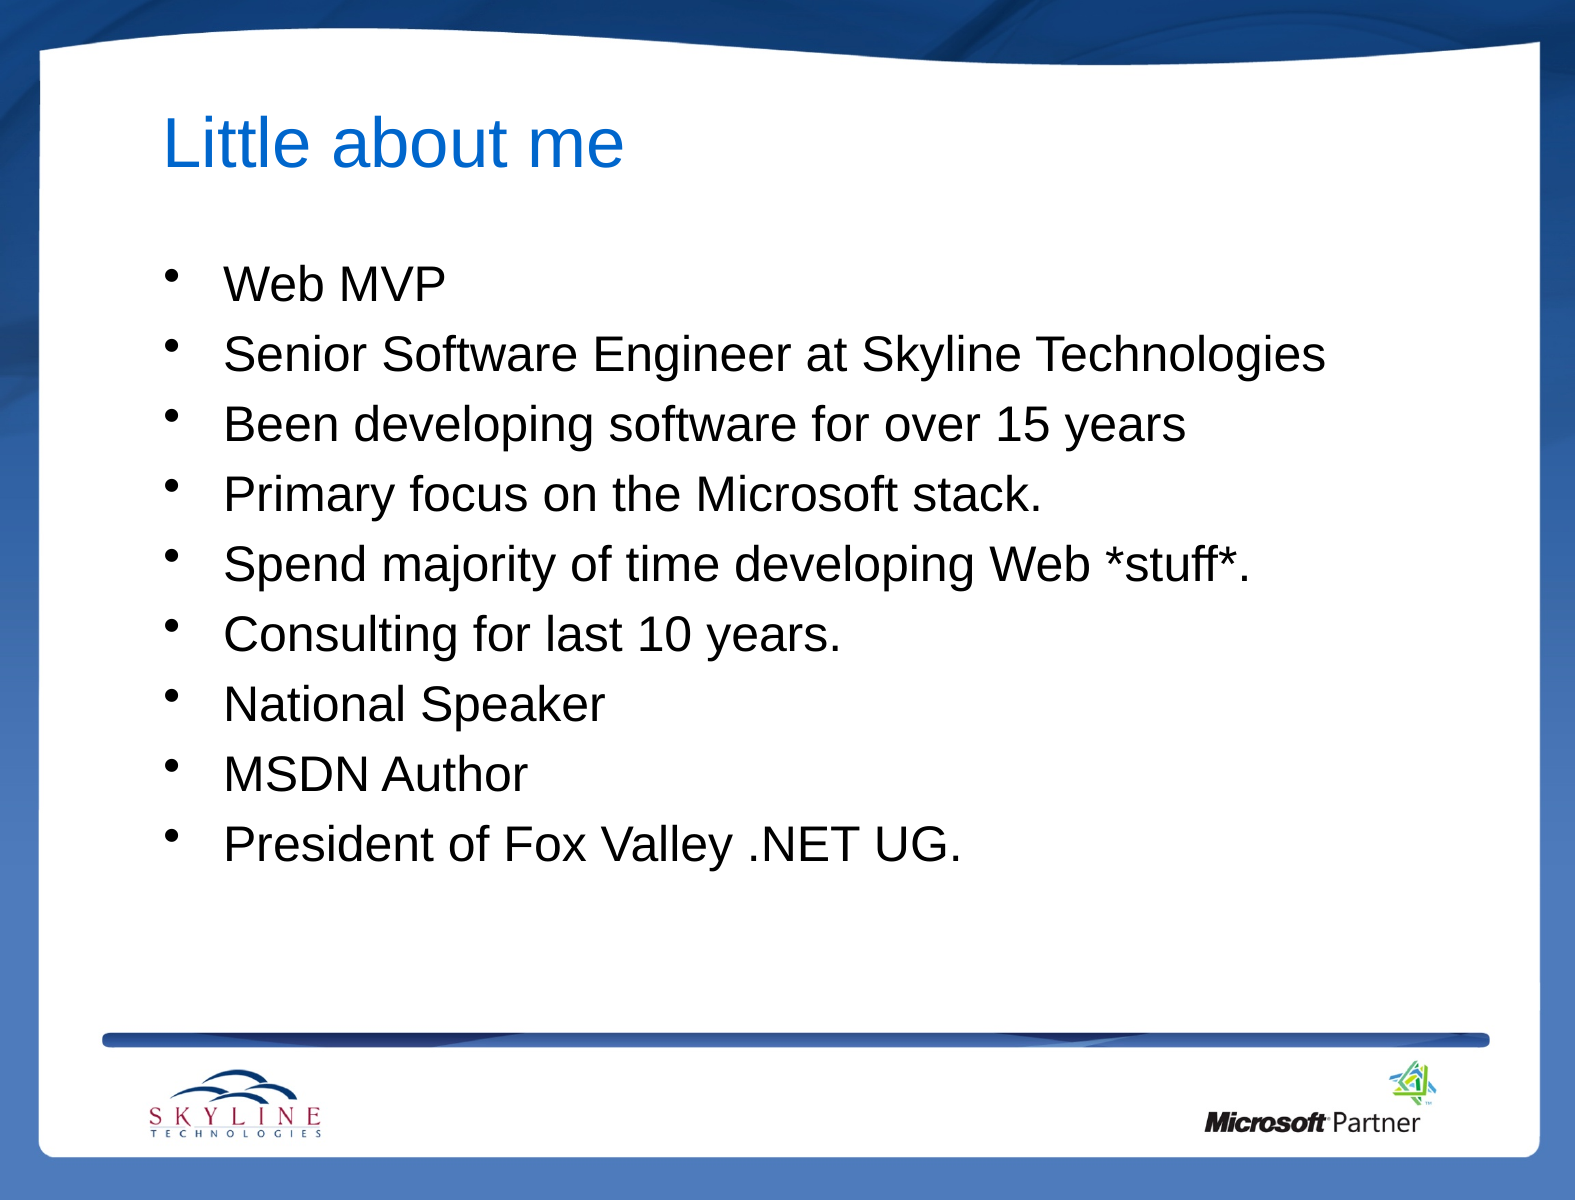

# Little about me
Web MVP
Senior Software Engineer at Skyline Technologies
Been developing software for over 15 years
Primary focus on the Microsoft stack.
Spend majority of time developing Web *stuff*.
Consulting for last 10 years.
National Speaker
MSDN Author
President of Fox Valley .NET UG.